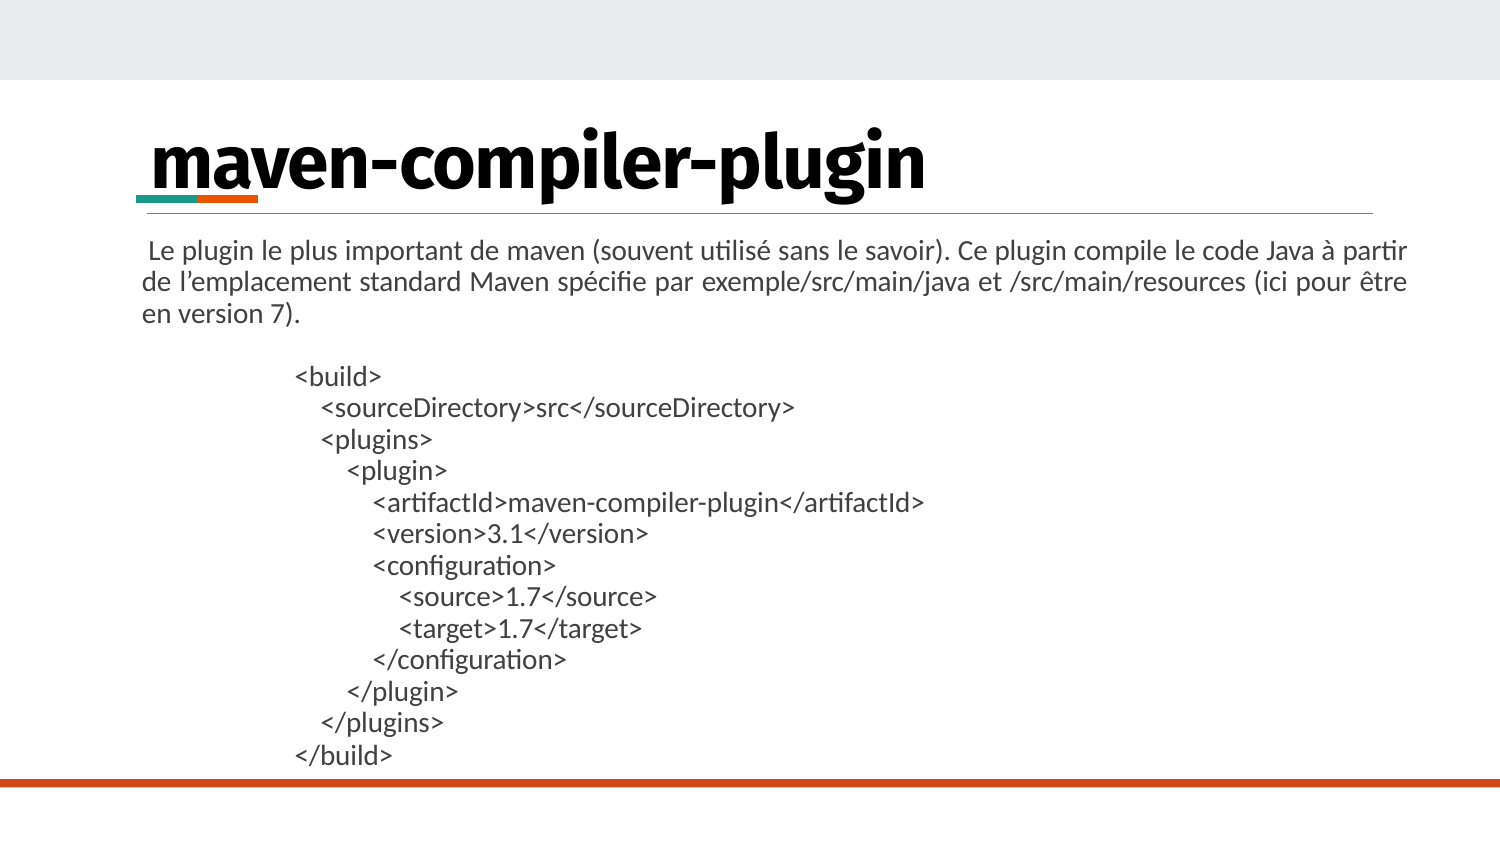

# maven-compiler-plugin

Le plugin le plus important de maven (souvent utilisé sans le savoir). Ce plugin compile le code Java à partir  de l’emplacement standard Maven spécifie par exemple/src/main/java et /src/main/resources (ici pour être  en version 7).

<build>
<sourceDirectory>src</sourceDirectory>
<plugins>
<plugin>
<artifactId>maven-compiler-plugin</artifactId>
<version>3.1</version>
<configuration>
<source>1.7</source>
<target>1.7</target>
</configuration>
</plugin>
</plugins>
</build>